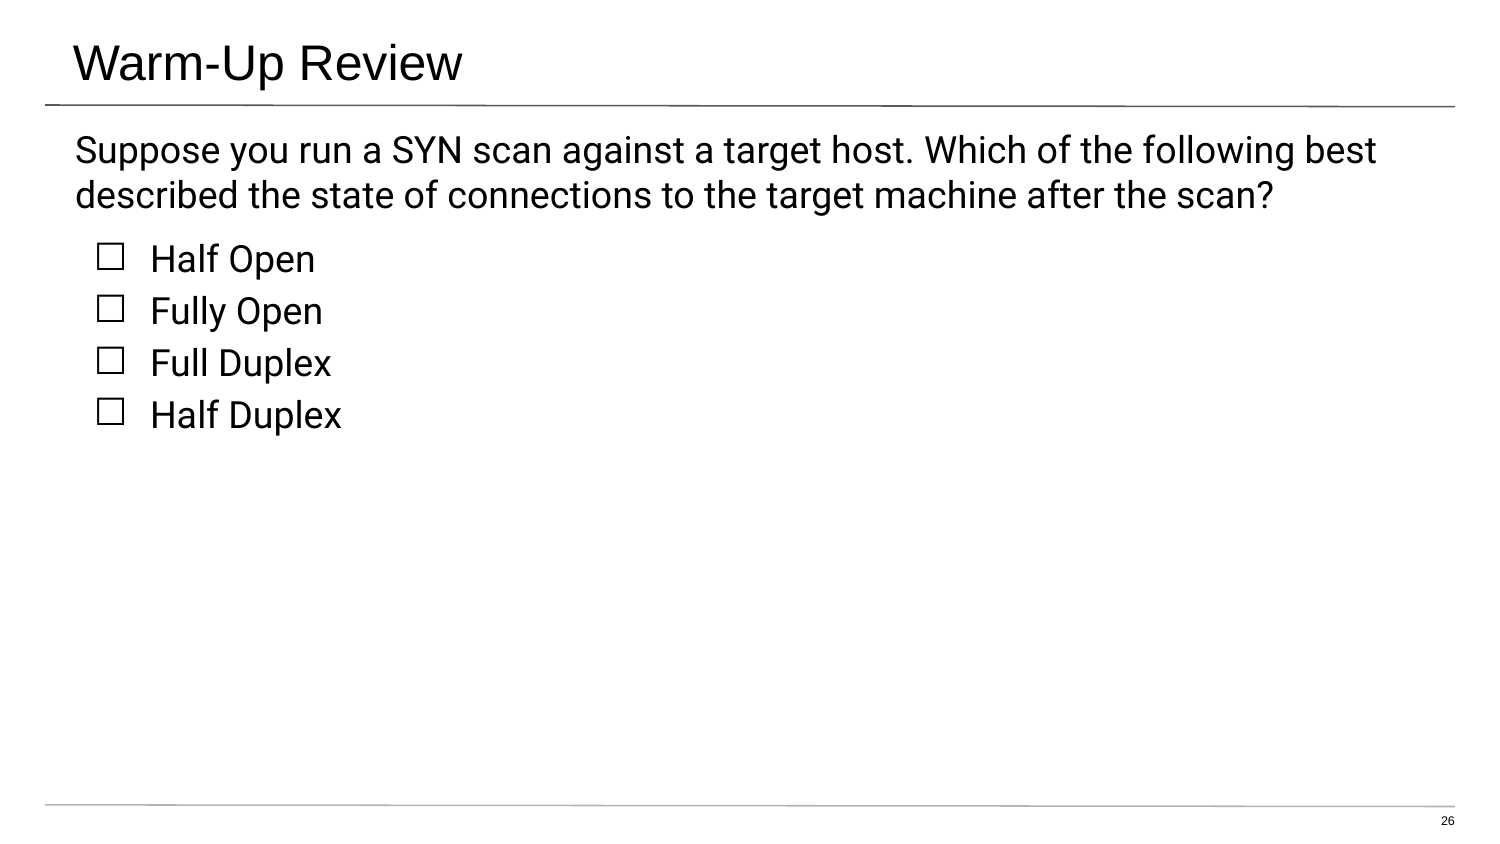

# Warm-Up Review
Suppose you run a SYN scan against a target host. Which of the following best described the state of connections to the target machine after the scan?
Half Open
Fully Open
Full Duplex
Half Duplex

26